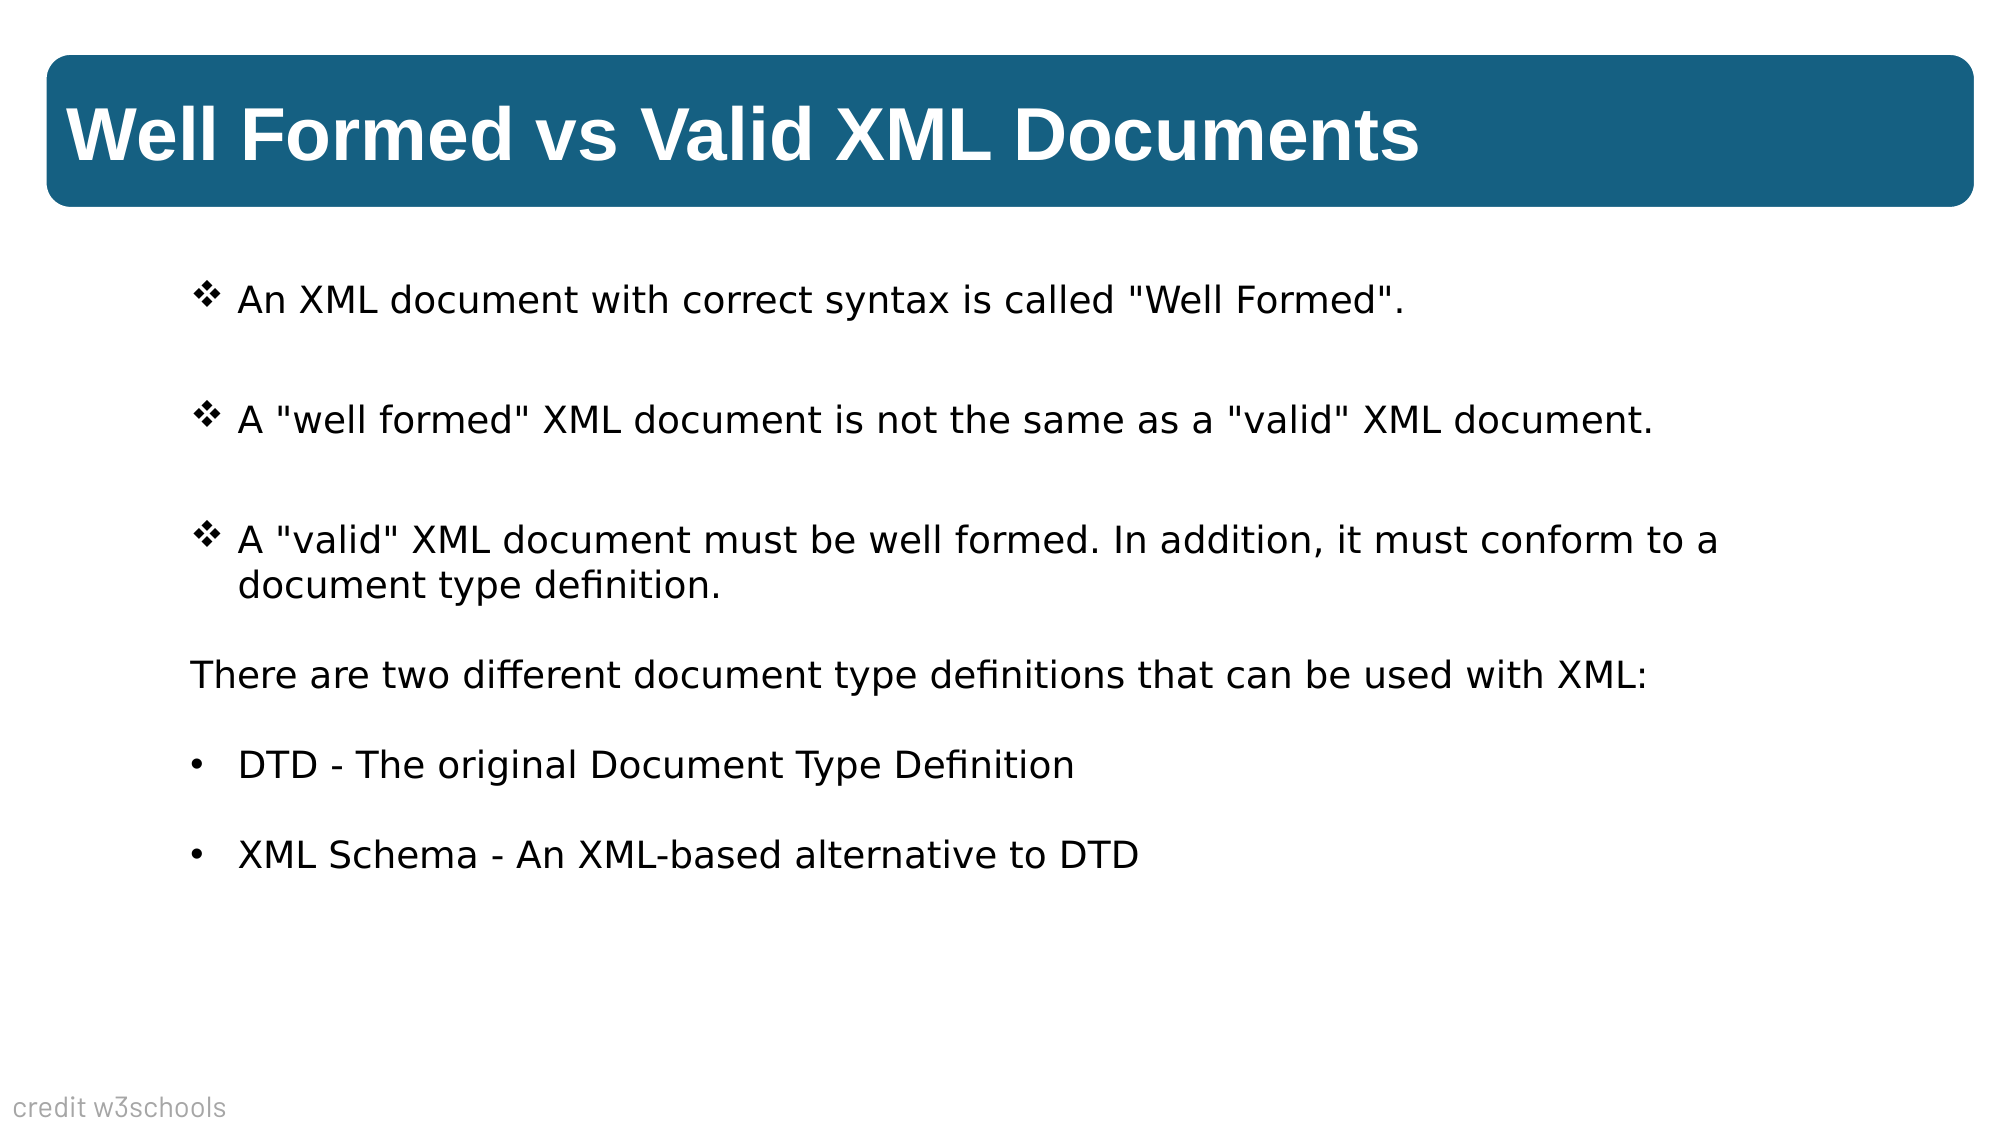

Well Formed vs Valid XML Documents
An XML document with correct syntax is called "Well Formed".
A "well formed" XML document is not the same as a "valid" XML document.
A "valid" XML document must be well formed. In addition, it must conform to a document type definition.

There are two different document type definitions that can be used with XML:

DTD - The original Document Type Definition

XML Schema - An XML-based alternative to DTD
credit w3schools